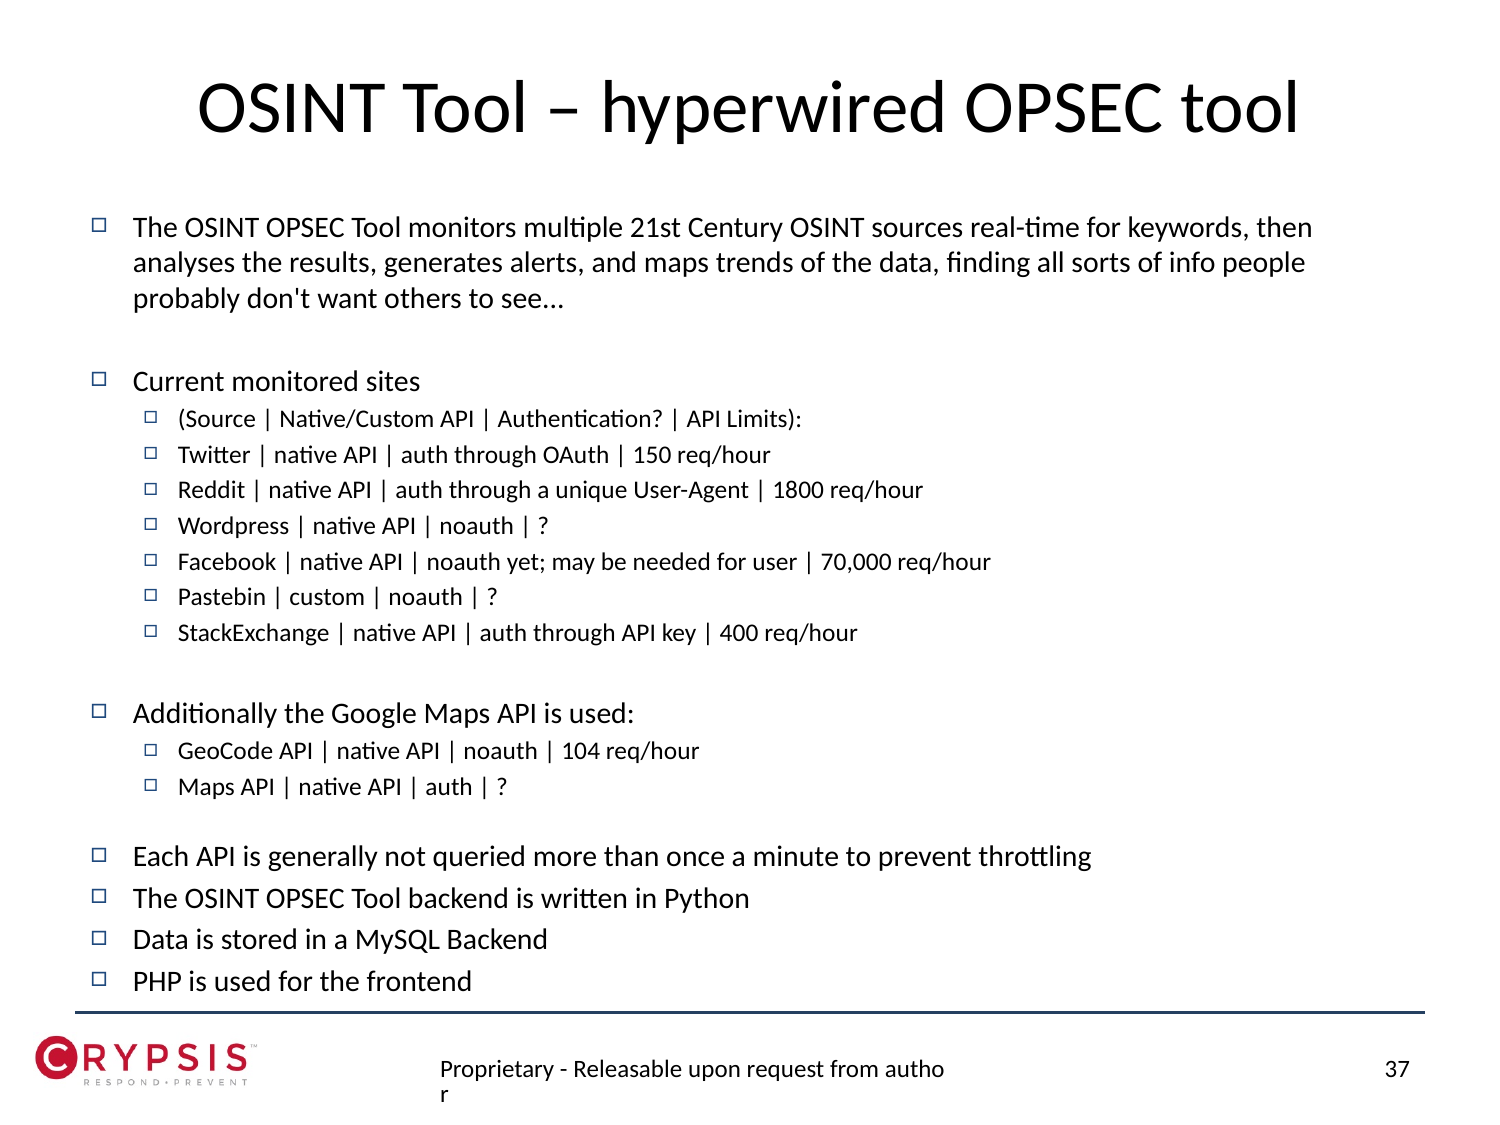

# OSINT Tool – hyperwired OPSEC tool
The OSINT OPSEC Tool monitors multiple 21st Century OSINT sources real-time for keywords, then analyses the results, generates alerts, and maps trends of the data, finding all sorts of info people probably don't want others to see...

Current monitored sites
(Source | Native/Custom API | Authentication? | API Limits):
Twitter | native API | auth through OAuth | 150 req/hour
Reddit | native API | auth through a unique User-Agent | 1800 req/hour
Wordpress | native API | noauth | ?
Facebook | native API | noauth yet; may be needed for user | 70,000 req/hour
Pastebin | custom | noauth | ?
StackExchange | native API | auth through API key | 400 req/hour

Additionally the Google Maps API is used:
GeoCode API | native API | noauth | 104 req/hour
Maps API | native API | auth | ?
Each API is generally not queried more than once a minute to prevent throttling
The OSINT OPSEC Tool backend is written in Python
Data is stored in a MySQL Backend
PHP is used for the frontend
Proprietary - Releasable upon request from author
37